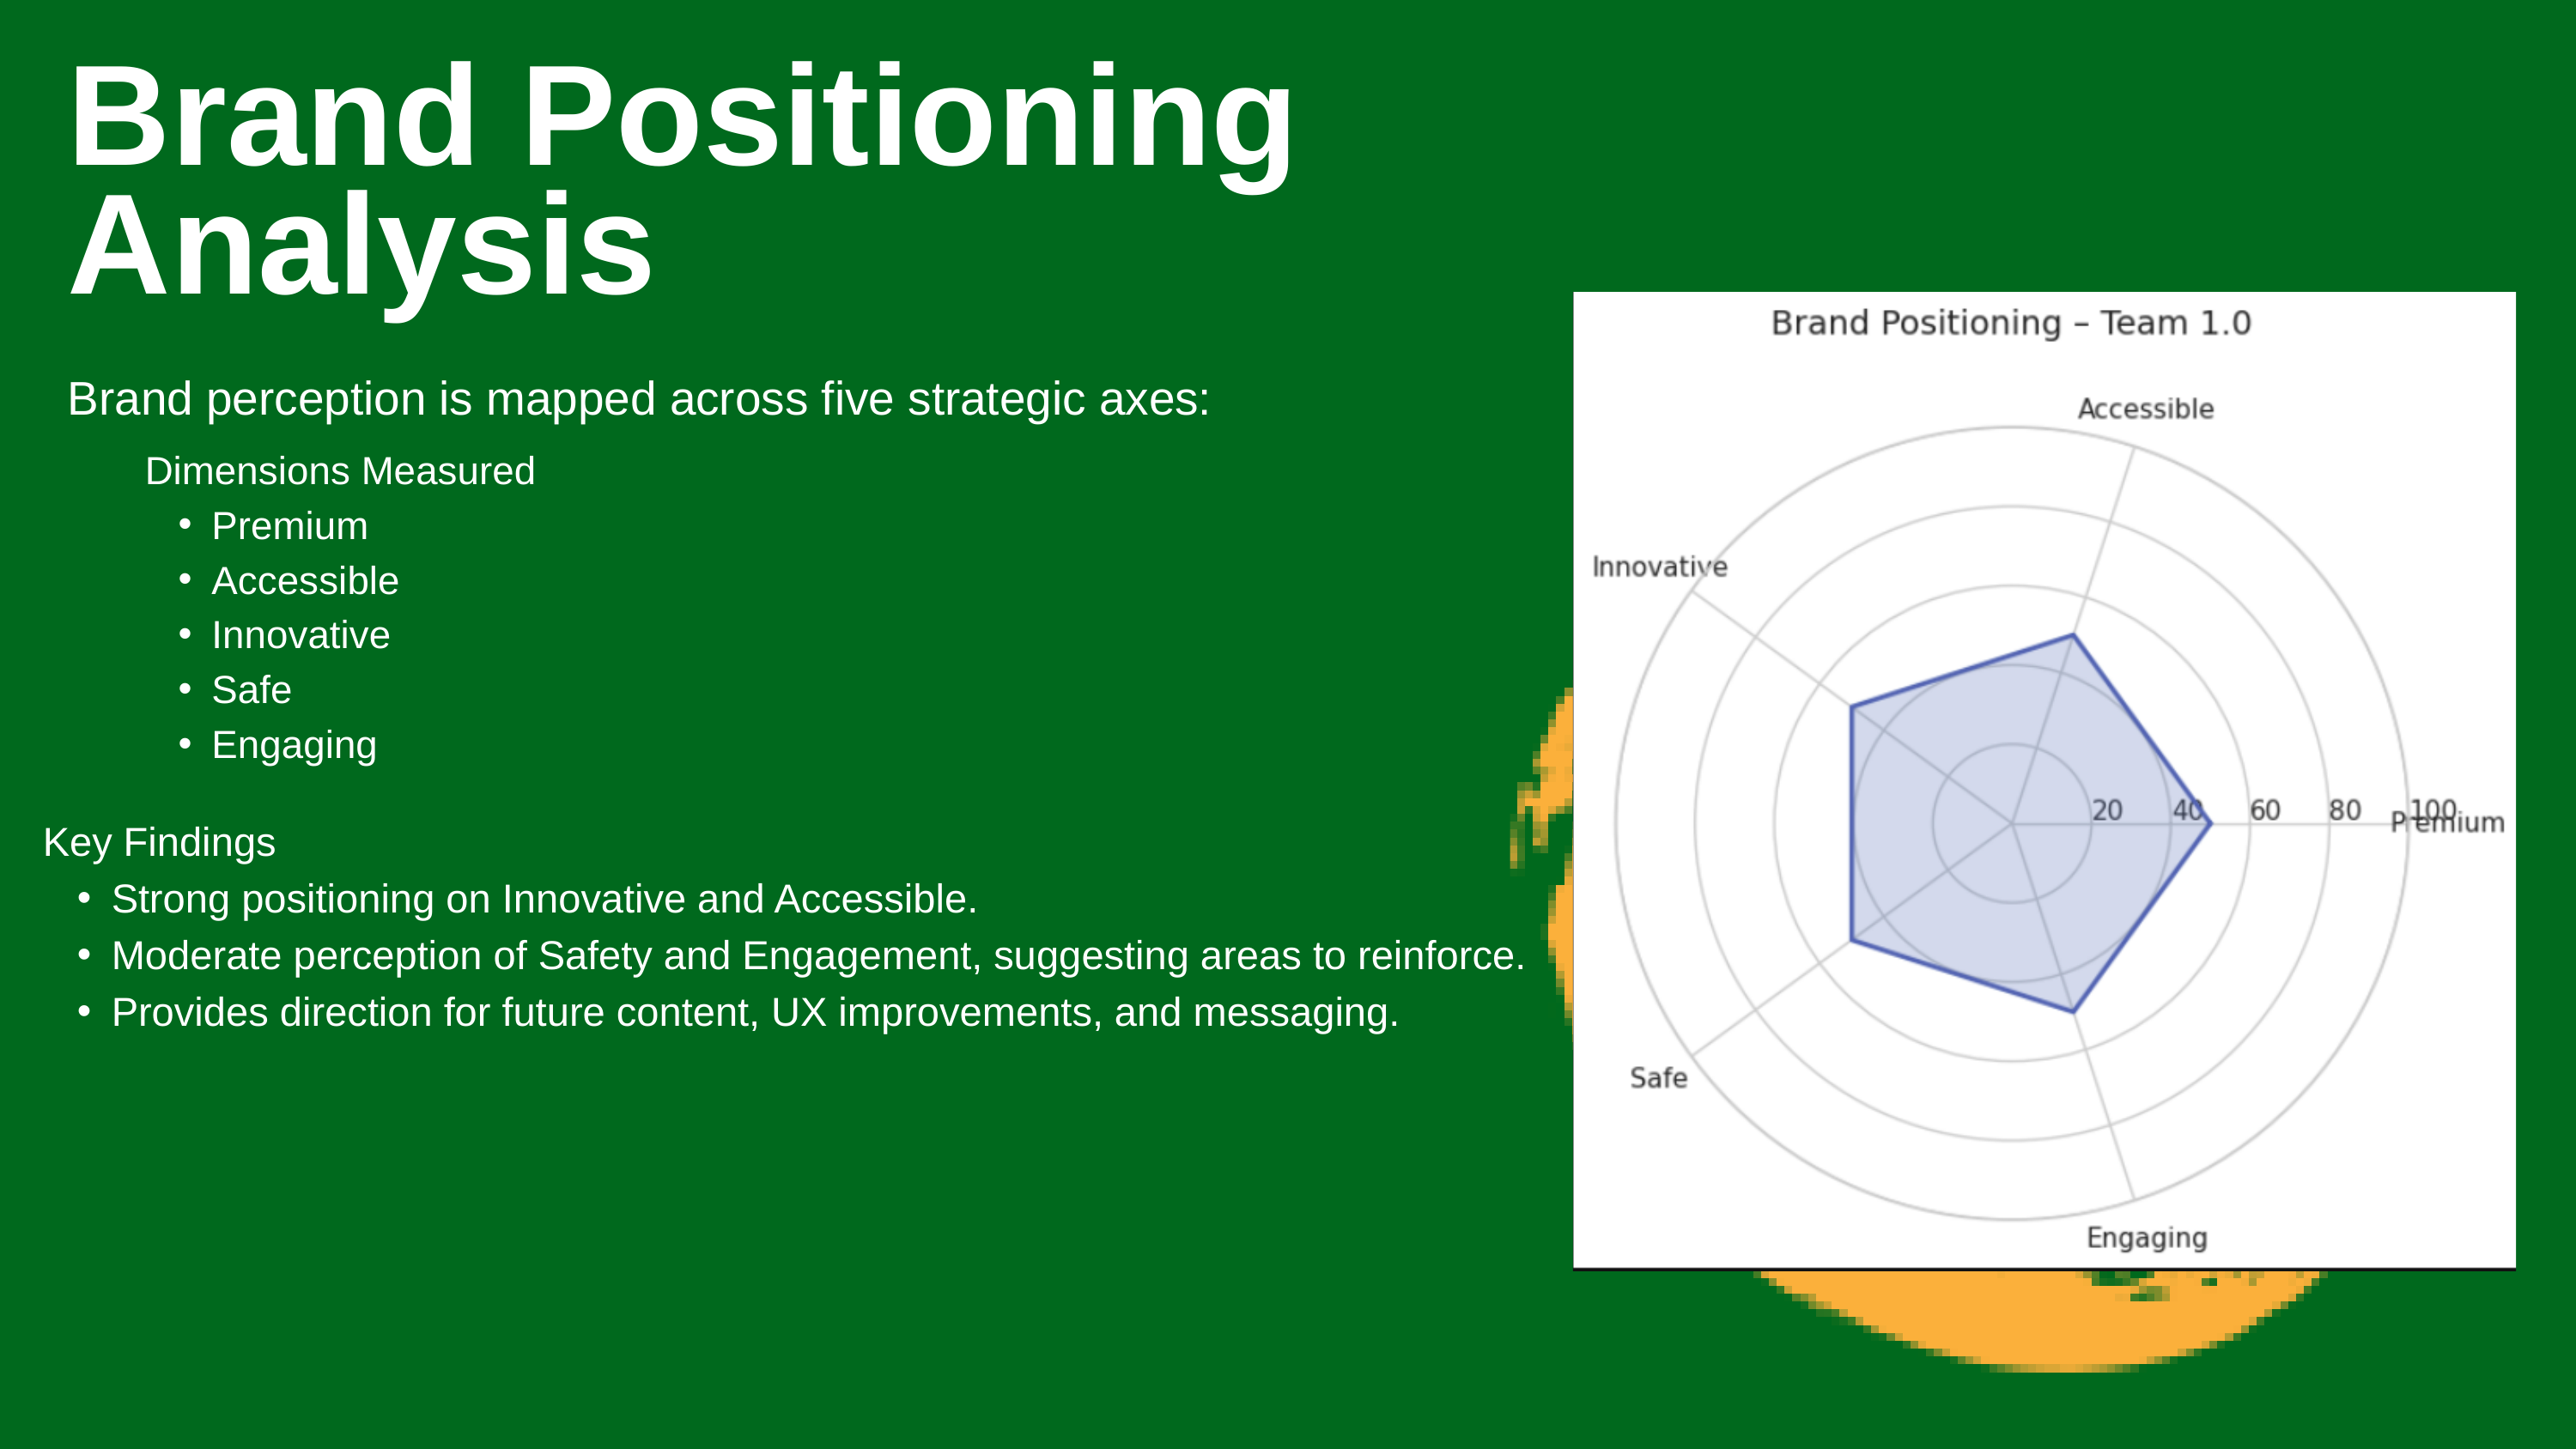

Brand Positioning Analysis

Brand perception is mapped across five strategic axes:

Dimensions Measured
Premium
Accessible
Innovative
Safe
Engaging

Key Findings
Strong positioning on Innovative and Accessible.
Moderate perception of Safety and Engagement, suggesting areas to reinforce.
Provides direction for future content, UX improvements, and messaging.

www.reallygreatsite.com